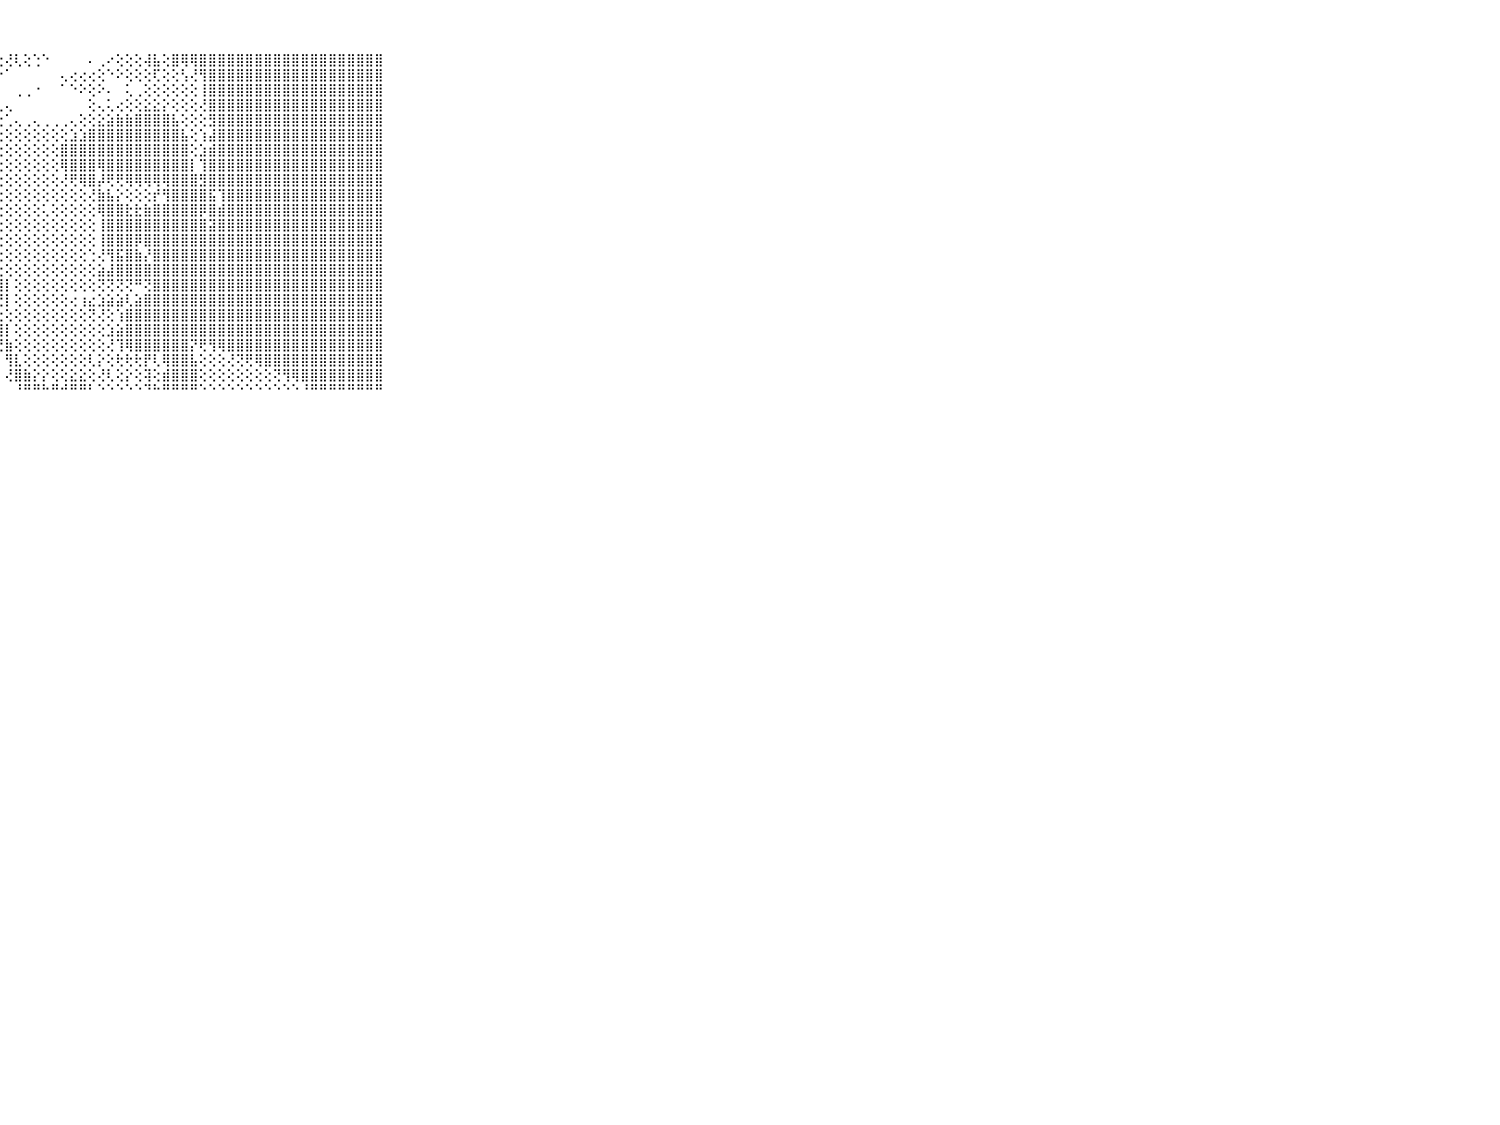

⠀⠀⠀⠀⠀⠀⠀⠀⠀⠀⠀⣿⣿⣿⣿⣿⣿⣿⣿⣿⣿⣿⣿⣿⣿⢿⡿⣕⢜⢇⢕⢑⠑⠀⠀⠀⠀⠄⢀⠔⢕⢕⢕⢼⣧⢕⣿⢿⢿⣿⣿⣿⣿⣿⣿⣿⣿⣿⣿⣿⣿⣿⣿⣿⣿⣿⣿⣿⣿⠀⠀⠀⠀⠀⠀⠀⠀⠀⠀⠀⠀
⠀⠀⠀⠀⠀⠀⠀⠀⠀⠀⠀⣿⣿⣿⣿⣿⣿⣿⣿⣿⣿⣿⣿⣿⢯⢕⢕⠑⠁⠀⠀⠀⠀⠀⢄⢔⢔⢔⢕⠑⠕⢕⢕⢕⢏⢕⢕⢣⢜⢻⣿⣿⣿⣿⣿⣿⣿⣿⣿⣿⣿⣿⣿⣿⣿⣿⣿⣿⣿⠀⠀⠀⠀⠀⠀⠀⠀⠀⠀⠀⠀
⠀⠀⠀⠀⠀⠀⠀⠀⠀⠀⠀⣿⣿⣿⣿⣿⣿⣿⣿⣿⣿⣿⣟⢟⢇⢕⢀⠀⠀⢀⢀⠐⠀⠀⠁⠑⠕⢕⠕⠄⠀⢅⢀⢕⢕⢕⢕⢕⢕⢸⣿⣿⣿⣿⣿⣿⣿⣿⣿⣿⣿⣿⣿⣿⣿⣿⣿⣿⣿⠀⠀⠀⠀⠀⠀⠀⠀⠀⠀⠀⠀
⠀⠀⠀⠀⠀⠀⠀⠀⠀⠀⠀⣿⣿⣿⣿⣿⣿⣿⣿⣿⣿⢏⡇⢕⢕⢕⠅⢄⢄⠀⠀⠀⠀⠀⠀⠀⠀⢕⢄⢅⢔⢕⢕⣕⣕⡕⢕⢕⢕⢜⣿⣿⣿⣿⣿⣿⣿⣿⣿⣿⣿⣿⣿⣿⣿⣿⣿⣿⣿⠀⠀⠀⠀⠀⠀⠀⠀⠀⠀⠀⠀
⠀⠀⠀⠀⠀⠀⠀⠀⠀⠀⠀⣿⣿⣿⣿⣿⣿⣿⣿⣿⣿⣞⡕⢕⢕⢕⢔⢕⢁⢄⢀⢄⢀⢀⢀⢄⢕⢕⣕⣵⣷⣷⣿⣿⣿⣿⣧⢕⢕⢕⣻⣿⣿⣿⣿⣿⣿⣿⣿⣿⣿⣿⣿⣿⣿⣿⣿⣿⣿⠀⠀⠀⠀⠀⠀⠀⠀⠀⠀⠀⠀
⠀⠀⠀⠀⠀⠀⠀⠀⠀⠀⠀⣿⣿⣿⣿⣿⣿⣿⣿⣿⣿⣿⣇⢕⢕⢕⢕⢕⢕⢕⢕⢕⢕⢕⢕⣱⣱⣿⣿⣿⣿⣿⣿⣿⣿⣿⣿⣧⢕⢱⣼⣿⣿⣿⣿⣿⣿⣿⣿⣿⣿⣿⣿⣿⣿⣿⣿⣿⣿⠀⠀⠀⠀⠀⠀⠀⠀⠀⠀⠀⠀
⠀⠀⠀⠀⠀⠀⠀⠀⠀⠀⠀⣿⣿⣿⣿⣿⣿⣿⣿⣿⣿⣿⣿⢕⢕⢕⢕⢕⢕⢕⢕⢕⢕⢕⣿⣿⣿⣿⣿⣿⣿⣿⣿⣿⣿⣿⣿⣿⢕⣱⣾⣿⣿⣿⣿⣿⣿⣿⣿⣿⣿⣿⣿⣿⣿⣿⣿⣿⣿⠀⠀⠀⠀⠀⠀⠀⠀⠀⠀⠀⠀
⠀⠀⠀⠀⠀⠀⠀⠀⠀⠀⠀⣿⣿⣿⣿⣿⣿⣿⣿⣿⣿⣿⣯⢕⢕⢕⢕⢕⢕⢕⢕⢕⢕⢕⢿⣿⣿⣿⢿⣿⣿⣿⣿⣿⣿⣿⣿⣿⡇⢹⣿⣿⣿⣿⣿⣿⣿⣿⣿⣿⣿⣿⣿⣿⣿⣿⣿⣿⣿⠀⠀⠀⠀⠀⠀⠀⠀⠀⠀⠀⠀
⠀⠀⠀⠀⠀⠀⠀⠀⠀⠀⠀⣿⣿⣿⣿⣿⣿⣿⣿⣿⣿⣿⣿⡕⢕⢕⢕⢕⢕⢕⢕⢕⢕⢕⢜⢟⢿⣿⡼⢟⢟⢿⢿⢿⢿⢿⣿⣿⣿⣻⣿⣿⣿⣿⣿⣿⣿⣿⣿⣿⣿⣿⣿⣿⣿⣿⣿⣿⣿⠀⠀⠀⠀⠀⠀⠀⠀⠀⠀⠀⠀
⠀⠀⠀⠀⠀⠀⠀⠀⠀⠀⠀⣿⣿⣿⣿⣿⣿⣿⣿⣿⣿⣿⣿⣧⢕⢕⢕⢕⢕⢕⢕⢕⢕⢕⢕⢕⢕⢜⣷⣧⡕⢕⢕⢕⡞⢻⣿⣿⣿⣿⣯⢹⣿⣿⣿⣿⣿⣿⣿⣿⣿⣿⣿⣿⣿⣿⣿⣿⣿⠀⠀⠀⠀⠀⠀⠀⠀⠀⠀⠀⠀
⠀⠀⠀⠀⠀⠀⠀⠀⠀⠀⠀⣿⣿⣿⣿⣿⣿⣿⣿⣿⣿⣿⣿⣿⢇⢕⢕⢕⢕⢕⢕⢕⢅⢕⢕⢕⢕⢕⢿⣿⣿⣗⣗⣷⣿⣿⣿⣿⣿⡿⣿⣾⣿⣿⣿⣿⣿⣿⣿⣿⣿⣿⣿⣿⣿⣿⣿⣿⣿⠀⠀⠀⠀⠀⠀⠀⠀⠀⠀⠀⠀
⠀⠀⠀⠀⠀⠀⠀⠀⠀⠀⠀⣿⣿⣿⣿⣿⣿⣿⣿⣿⣿⣿⣿⡕⢕⢕⢕⢕⢕⢕⢕⢕⢕⢕⢕⢕⢕⢕⢸⣿⣿⣿⣿⣿⣿⣿⣿⣿⣿⣿⣽⣿⣿⣿⣿⣿⣿⣿⣿⣿⣿⣿⣿⣿⣿⣿⣿⣿⣿⠀⠀⠀⠀⠀⠀⠀⠀⠀⠀⠀⠀
⠀⠀⠀⠀⠀⠀⠀⠀⠀⠀⠀⣿⣿⣿⣿⣿⣿⣿⣿⣿⣿⣿⣿⣧⡕⢕⢕⢕⢕⢕⢕⢕⢕⢕⢕⢕⢕⢕⢸⣿⣿⣿⡿⣿⣿⣿⣿⣿⣿⣿⣿⣿⣿⣿⣿⣿⣿⣿⣿⣿⣿⣿⣿⣿⣿⣿⣿⣿⣿⠀⠀⠀⠀⠀⠀⠀⠀⠀⠀⠀⠀
⠀⠀⠀⠀⠀⠀⠀⠀⠀⠀⠀⣿⣿⣿⣿⣿⣿⣿⣿⣿⣿⣿⣿⣿⣧⢕⢕⢕⢕⢕⢕⢕⢕⢕⢕⢕⢕⢑⢜⢻⣯⣿⣷⡜⣿⣿⣿⣿⣿⣿⣿⣿⣿⣿⣿⣿⣿⣿⣿⣿⣿⣿⣿⣿⣿⣿⣿⣿⣿⠀⠀⠀⠀⠀⠀⠀⠀⠀⠀⠀⠀
⠀⠀⠀⠀⠀⠀⠀⠀⠀⠀⠀⣿⣿⣿⣿⣿⣿⣿⣿⣿⣿⣿⣿⣿⣿⣷⣕⣕⢕⢕⢕⢕⢕⢕⢕⢕⢕⢕⣵⣼⣿⣿⣿⣿⣿⣿⣿⣿⣿⣿⣿⣿⣿⣿⣿⣿⣿⣿⣿⣿⣿⣿⣿⣿⣿⣿⣿⣿⣿⠀⠀⠀⠀⠀⠀⠀⠀⠀⠀⠀⠀
⠀⠀⠀⠀⠀⠀⠀⠀⠀⠀⠀⣿⣿⣿⣿⣿⣿⣿⣿⣿⣿⣿⣿⣿⣿⣿⢏⣾⡇⢕⢕⢕⢕⢕⢕⢕⢕⢕⢝⢝⢝⢝⠛⢝⣿⣿⣿⣿⣿⣿⣿⣿⣿⣿⣿⣿⣿⣿⣿⣿⣿⣿⣿⣿⣿⣿⣿⣿⣿⠀⠀⠀⠀⠀⠀⠀⠀⠀⠀⠀⠀
⠀⠀⠀⠀⠀⠀⠀⠀⠀⠀⠀⣿⣿⣿⣿⣿⣿⣿⣿⣿⣿⣿⣿⣿⢟⢕⠑⢟⡇⢕⢕⢕⢕⢕⢕⢔⢰⣔⣱⣵⣵⢇⣵⣿⣿⣿⣿⣿⣿⣿⣿⣿⣿⣿⣿⣿⣿⣿⣿⣿⣿⣿⣿⣿⣿⣿⣿⣿⣿⠀⠀⠀⠀⠀⠀⠀⠀⠀⠀⠀⠀
⠀⠀⠀⠀⠀⠀⠀⠀⠀⠀⠀⣿⣿⣿⣿⣿⣿⣿⣿⣿⣿⣿⢟⠕⠁⠀⠀⢕⢕⢕⢕⢕⢕⢕⢕⢕⢕⢝⢜⢕⢱⣿⣿⣿⣿⣿⣿⣿⣿⣿⣿⣿⣿⣿⣿⣿⣿⣿⣿⣿⣿⣿⣿⣿⣿⣿⣿⣿⣿⠀⠀⠀⠀⠀⠀⠀⠀⠀⠀⠀⠀
⠀⠀⠀⠀⠀⠀⠀⠀⠀⠀⠀⣿⣿⣿⣿⣿⣿⣿⢿⢟⢝⠑⠁⠀⠀⠀⠀⢸⡇⢕⢕⢕⢕⢕⢕⢕⢕⢕⢕⣱⣵⣿⣿⣿⣿⣿⣿⣿⣿⣿⣿⣿⣿⣿⣿⣿⣿⣿⣿⣿⣿⣿⣿⣿⣿⣿⣿⣿⣿⠀⠀⠀⠀⠀⠀⠀⠀⠀⠀⠀⠀
⠀⠀⠀⠀⠀⠀⠀⠀⠀⠀⠀⣿⣿⢿⢟⢏⠕⠑⠁⠀⠀⠀⠀⠀⠀⠀⠀⢜⣷⢕⢕⢕⢕⢕⢕⢕⢕⢕⢕⢜⢹⢿⣿⣿⣿⣿⣿⣿⡝⢟⢻⢿⣿⣿⣿⣿⣿⣿⣿⣿⣿⣿⣿⣿⣿⣿⣿⣿⣿⠀⠀⠀⠀⠀⠀⠀⠀⠀⠀⠀⠀
⠀⠀⠀⠀⠀⠀⠀⠀⠀⠀⠀⢏⠕⠑⠁⠀⠀⠀⠀⠀⠀⠀⠀⠀⠀⠀⠀⠀⢻⣇⢕⢕⢕⢕⢕⢕⢕⢇⡕⢕⢗⢗⢗⡟⢇⢿⣿⣿⣧⢕⢕⢕⢜⢝⢟⢿⣿⣿⣿⣿⣿⣿⣿⣿⣿⣿⣿⣿⣿⠀⠀⠀⠀⠀⠀⠀⠀⠀⠀⠀⠀
⠀⠀⠀⠀⠀⠀⠀⠀⠀⠀⠀⠀⠀⠀⠀⠀⠀⠀⠀⠀⠀⠀⠀⠀⠀⠀⠀⠀⢜⣿⣷⡕⡕⢕⢕⣕⣕⢕⢜⢇⢕⡕⢕⢽⢕⣾⣿⣿⣿⢕⢕⢕⢕⢕⢕⢕⢕⢝⢻⢿⣿⣿⣿⣿⣿⣿⣿⣿⣿⠀⠀⠀⠀⠀⠀⠀⠀⠀⠀⠀⠀
⠀⠀⠀⠀⠀⠀⠀⠀⠀⠀⠀⠀⠀⠀⠀⠀⠀⠀⠀⠀⠀⠀⠀⠀⠀⠀⠀⠀⠀⠘⠛⠛⠓⠛⠚⠛⠛⠃⠑⠑⠑⠑⠑⠙⠓⠛⠛⠛⠛⠑⠑⠑⠑⠑⠑⠑⠑⠑⠑⠑⠘⠛⠛⠛⠛⠛⠛⠛⠛⠀⠀⠀⠀⠀⠀⠀⠀⠀⠀⠀⠀